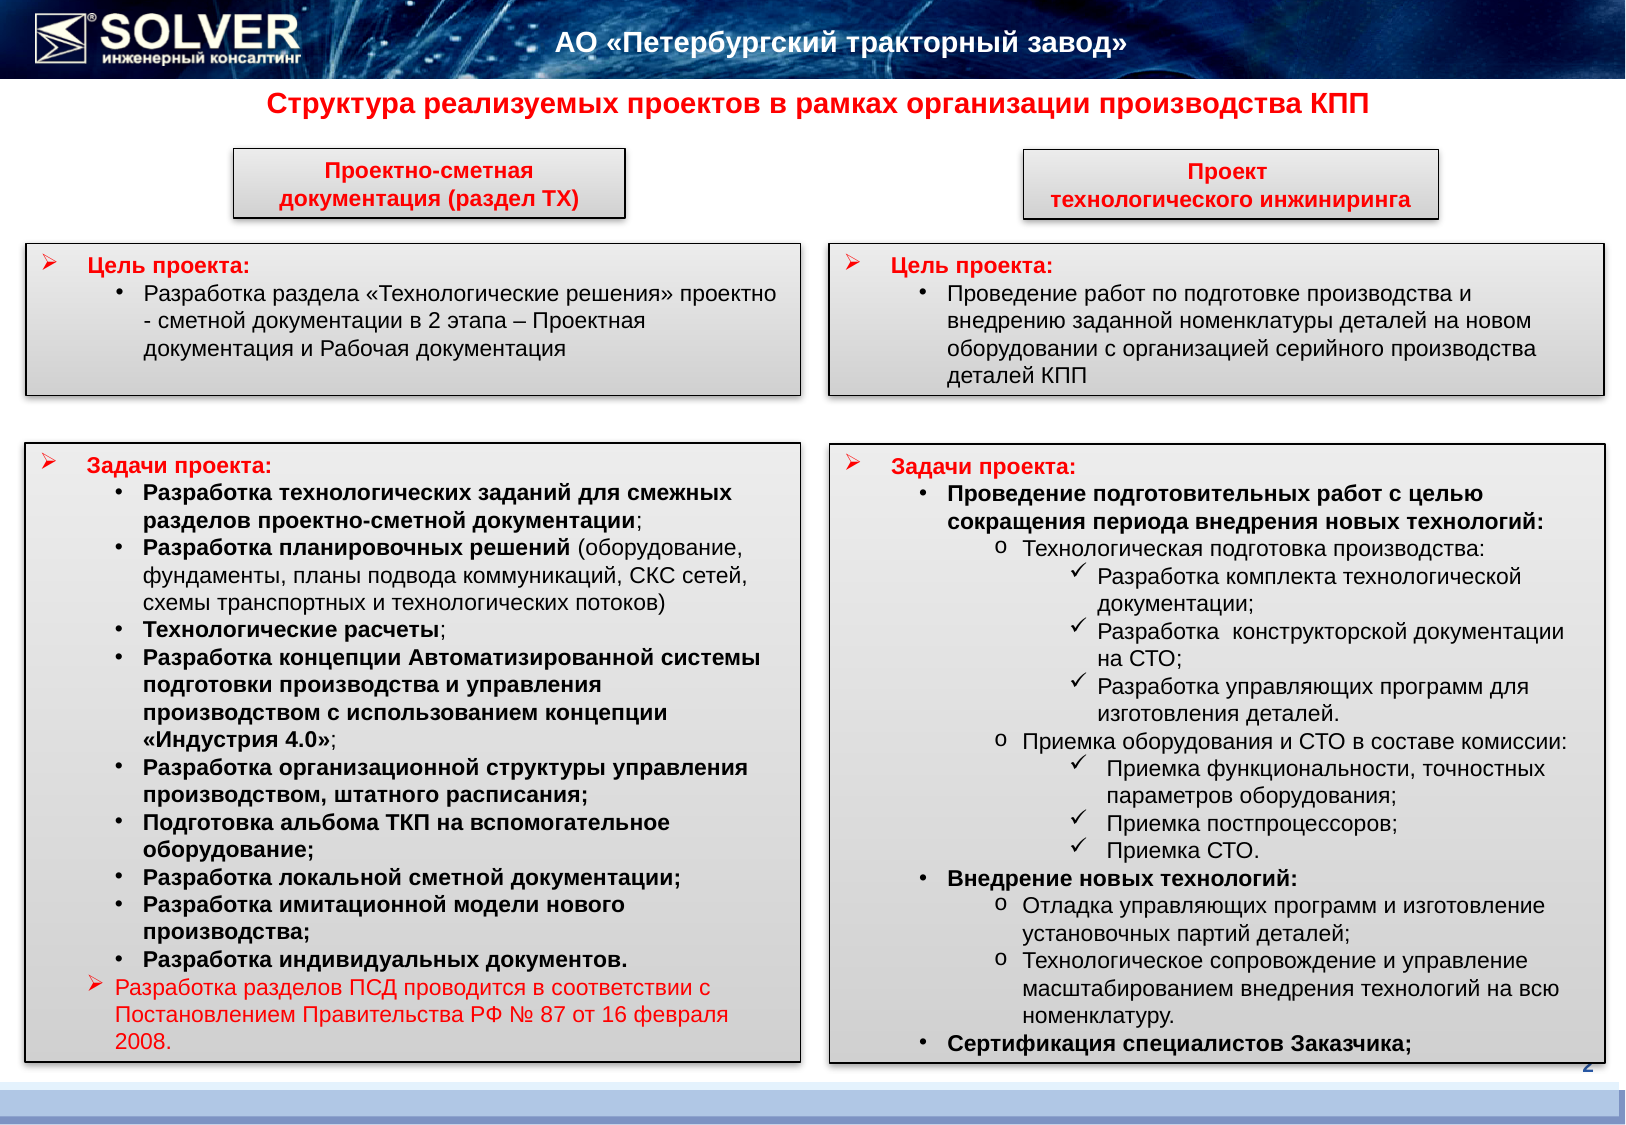

АО «Петербургский тракторный завод»
Структура реализуемых проектов в рамках организации производства КПП
Проектно-сметная документация (раздел ТХ)
Проект
технологического инжиниринга
Цель проекта:
Разработка раздела «Технологические решения» проектно - сметной документации в 2 этапа – Проектная документация и Рабочая документация

Цель проекта:
Проведение работ по подготовке производства и внедрению заданной номенклатуры деталей на новом оборудовании с организацией серийного производства деталей КПП
Задачи проекта:
Разработка технологических заданий для смежных разделов проектно-сметной документации;
Разработка планировочных решений (оборудование, фундаменты, планы подвода коммуникаций, СКС сетей, схемы транспортных и технологических потоков)
Технологические расчеты;
Разработка концепции Автоматизированной системы подготовки производства и управления производством с использованием концепции «Индустрия 4.0»;
Разработка организационной структуры управления производством, штатного расписания;
Подготовка альбома ТКП на вспомогательное оборудование;
Разработка локальной сметной документации;
Разработка имитационной модели нового производства;
Разработка индивидуальных документов.
Разработка разделов ПСД проводится в соответствии с Постановлением Правительства РФ № 87 от 16 февраля 2008.
Задачи проекта:
Проведение подготовительных работ с целью сокращения периода внедрения новых технологий:
Технологическая подготовка производства:
Разработка комплекта технологической документации;
Разработка  конструкторской документации на СТО;
Разработка управляющих программ для изготовления деталей.
Приемка оборудования и СТО в составе комиссии:
Приемка функциональности, точностных параметров оборудования;
Приемка постпроцессоров;
Приемка СТО.
Внедрение новых технологий:
Отладка управляющих программ и изготовление установочных партий деталей;
Технологическое сопровождение и управление масштабированием внедрения технологий на всю номенклатуру.
Сертификация специалистов Заказчика;
2